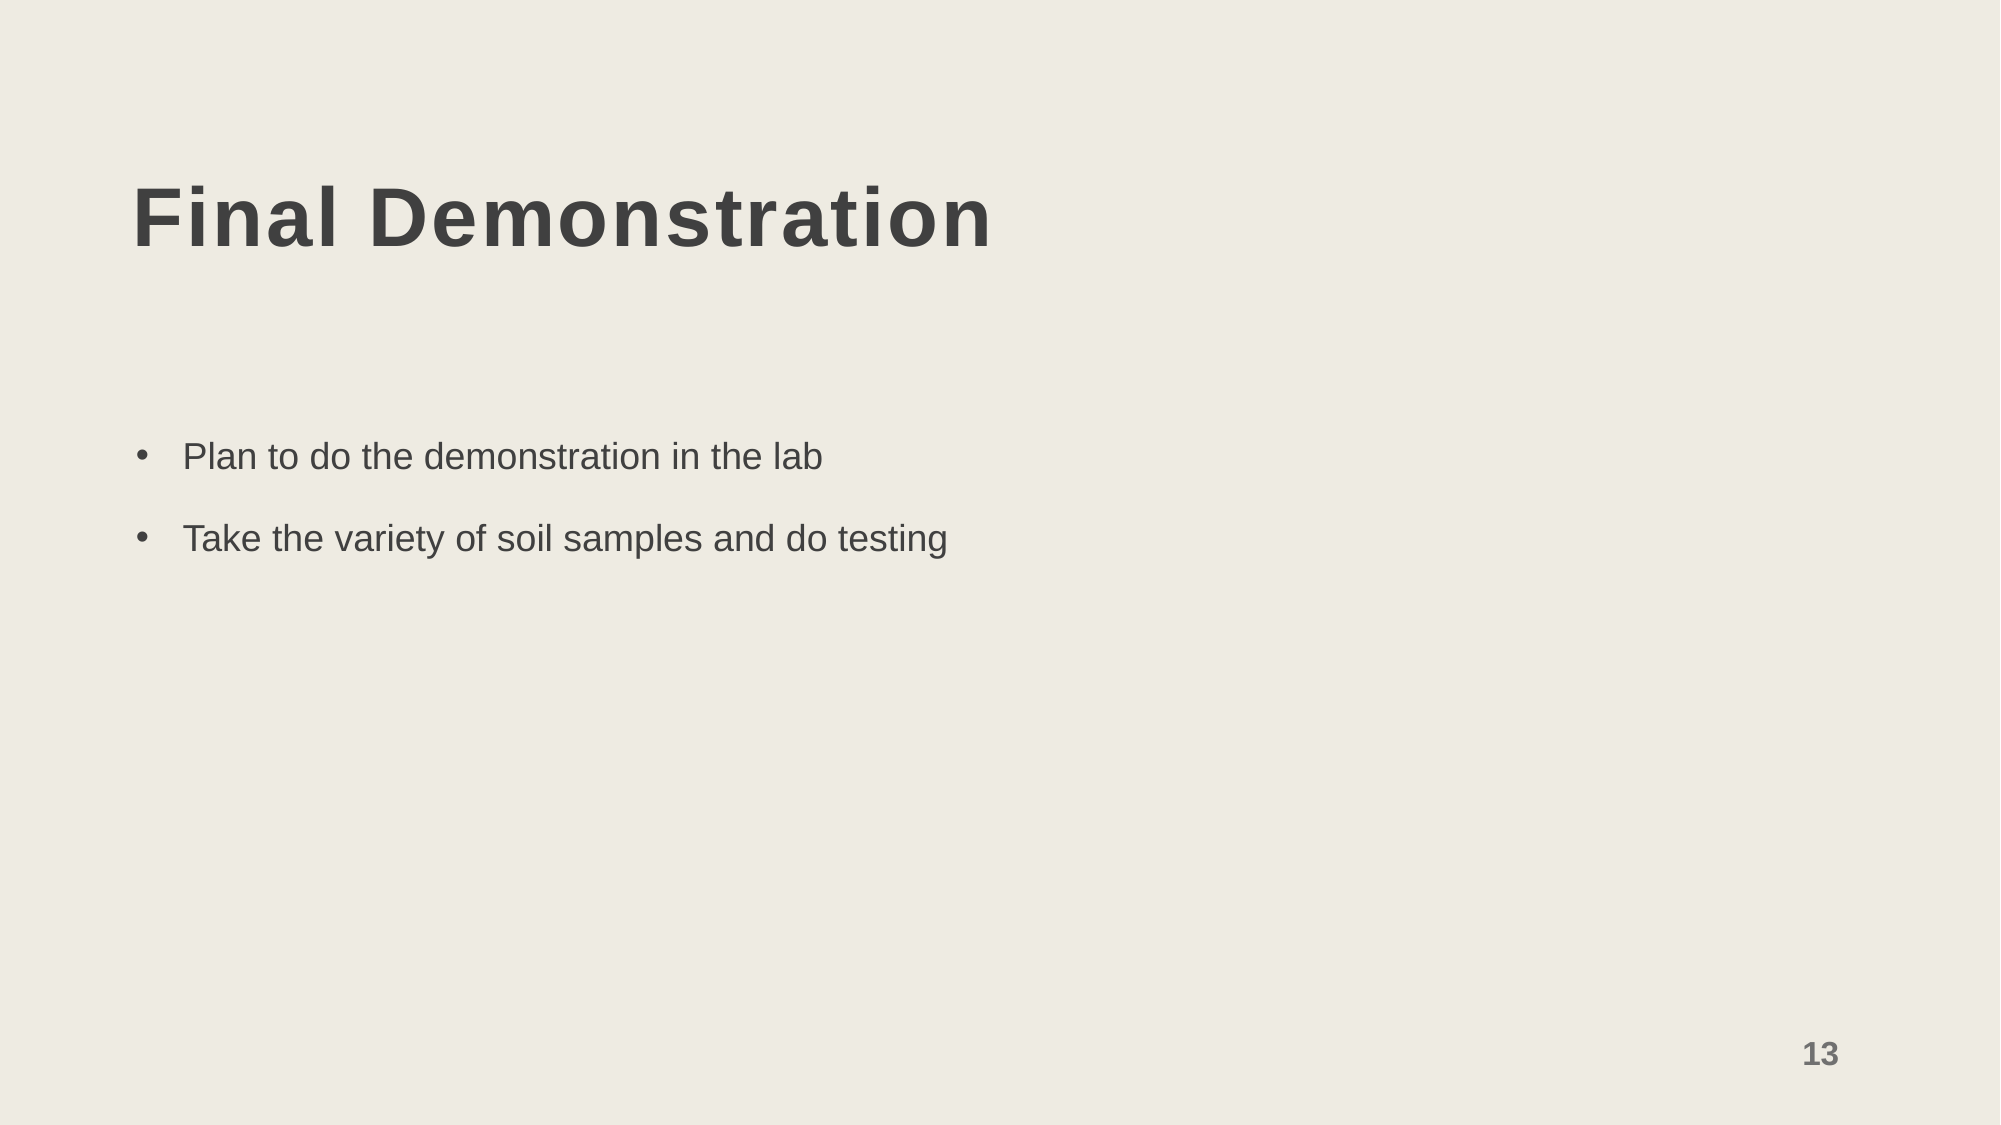

Final Demonstration
Plan to do the demonstration in the lab
Take the variety of soil samples and do testing
13